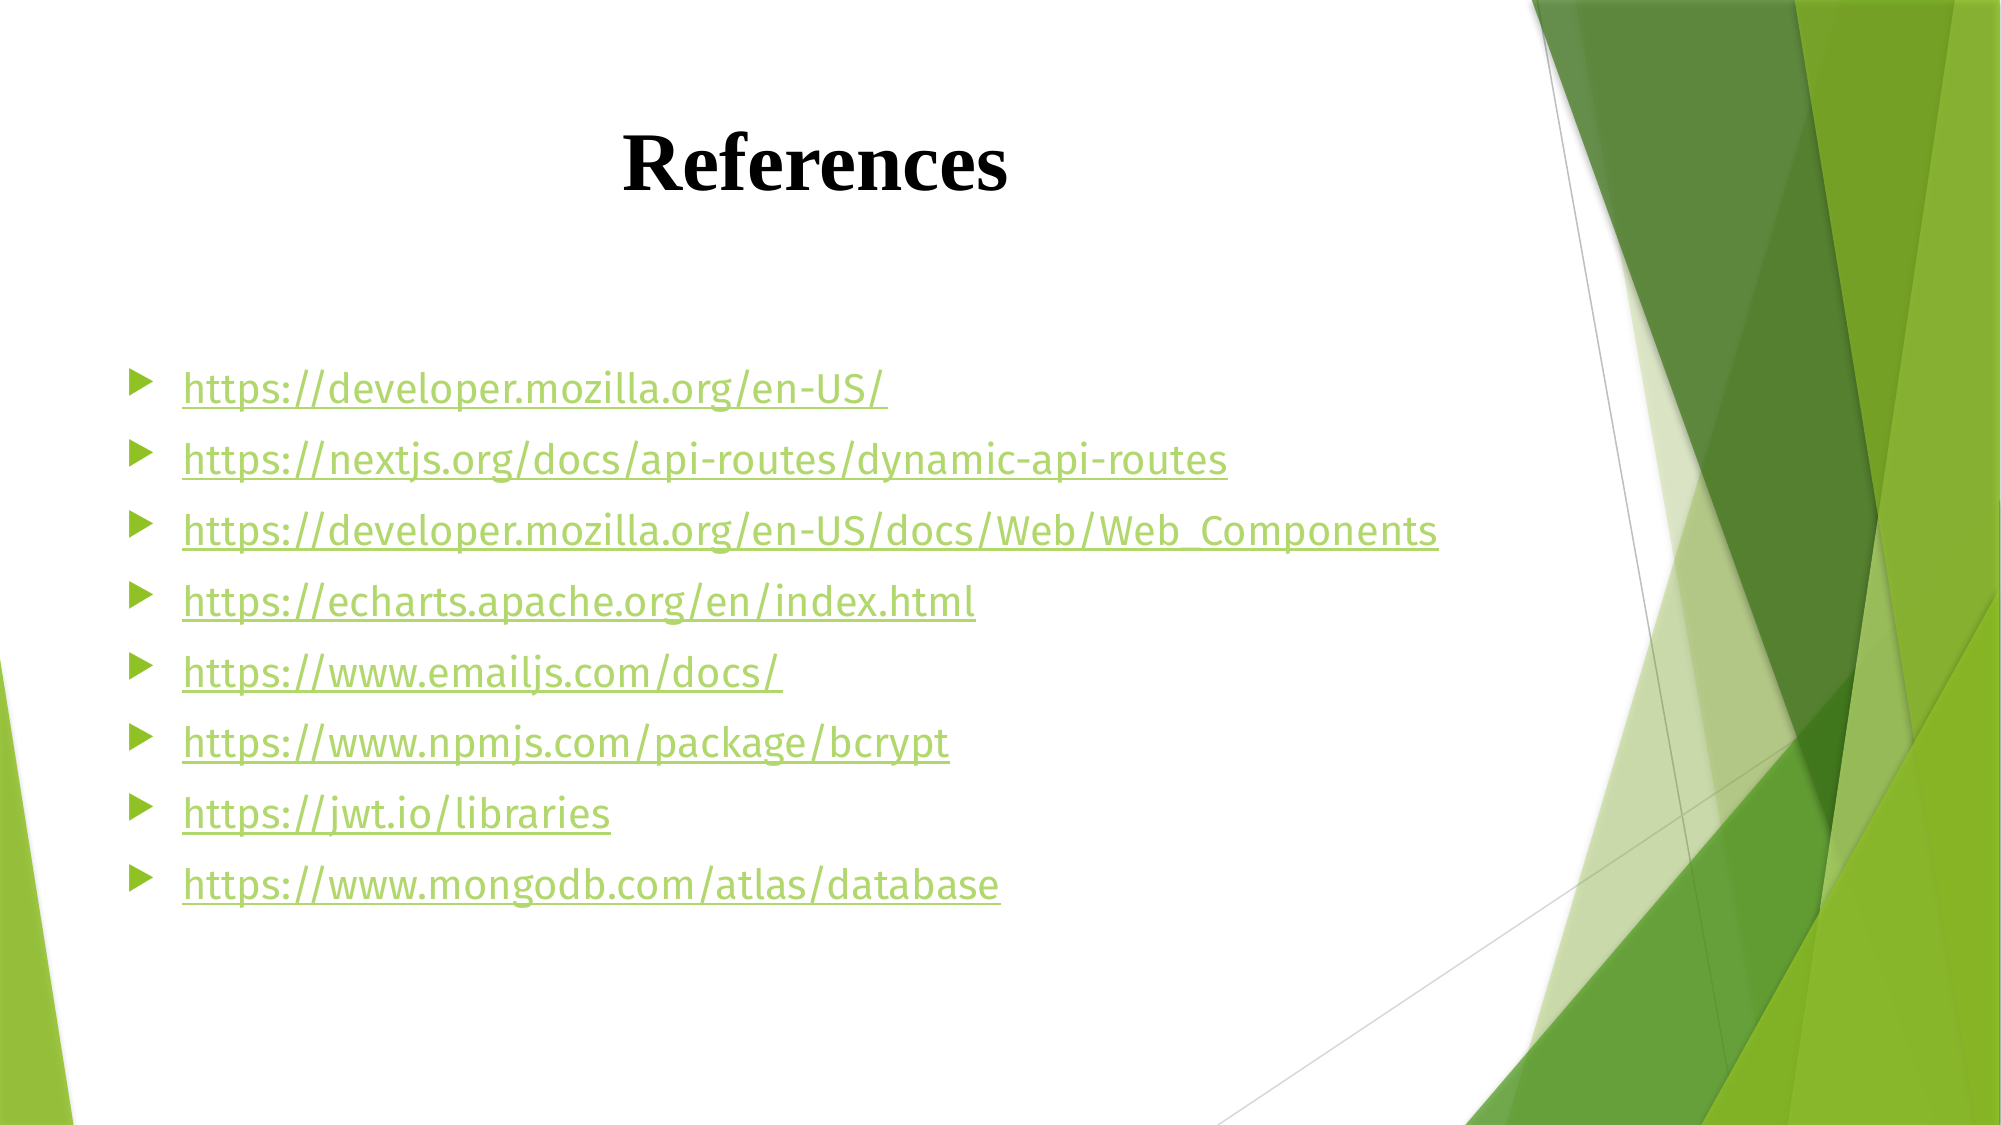

# References
https://developer.mozilla.org/en-US/
https://nextjs.org/docs/api-routes/dynamic-api-routes
https://developer.mozilla.org/en-US/docs/Web/Web_Components
https://echarts.apache.org/en/index.html
https://www.emailjs.com/docs/
https://www.npmjs.com/package/bcrypt
https://jwt.io/libraries
https://www.mongodb.com/atlas/database